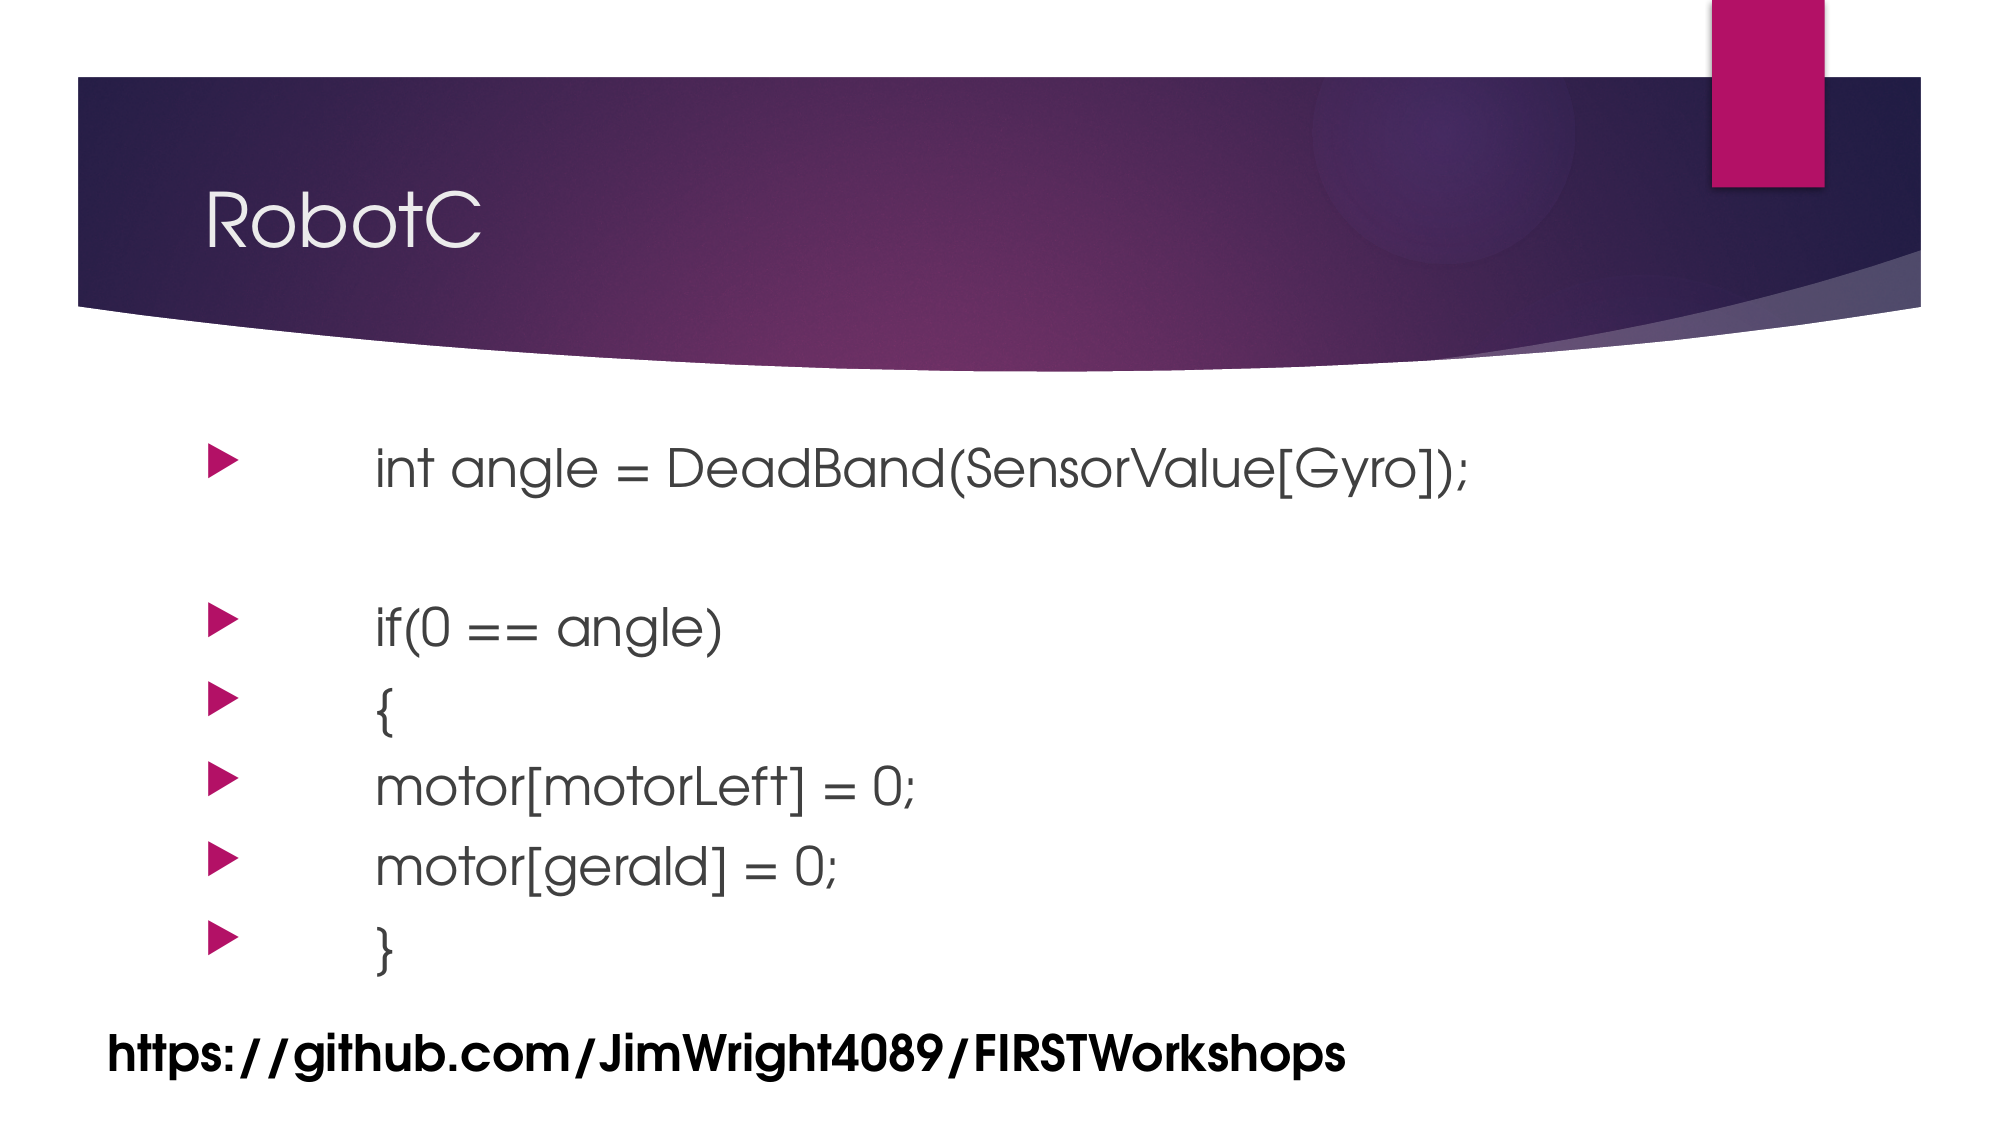

# RobotC
		int angle = DeadBand(SensorValue[Gyro]);

		if(0 == angle)
		{
			motor[motorLeft] = 0;
			motor[gerald] = 0;
		}

https://github.com/JimWright4089/FIRSTWorkshops